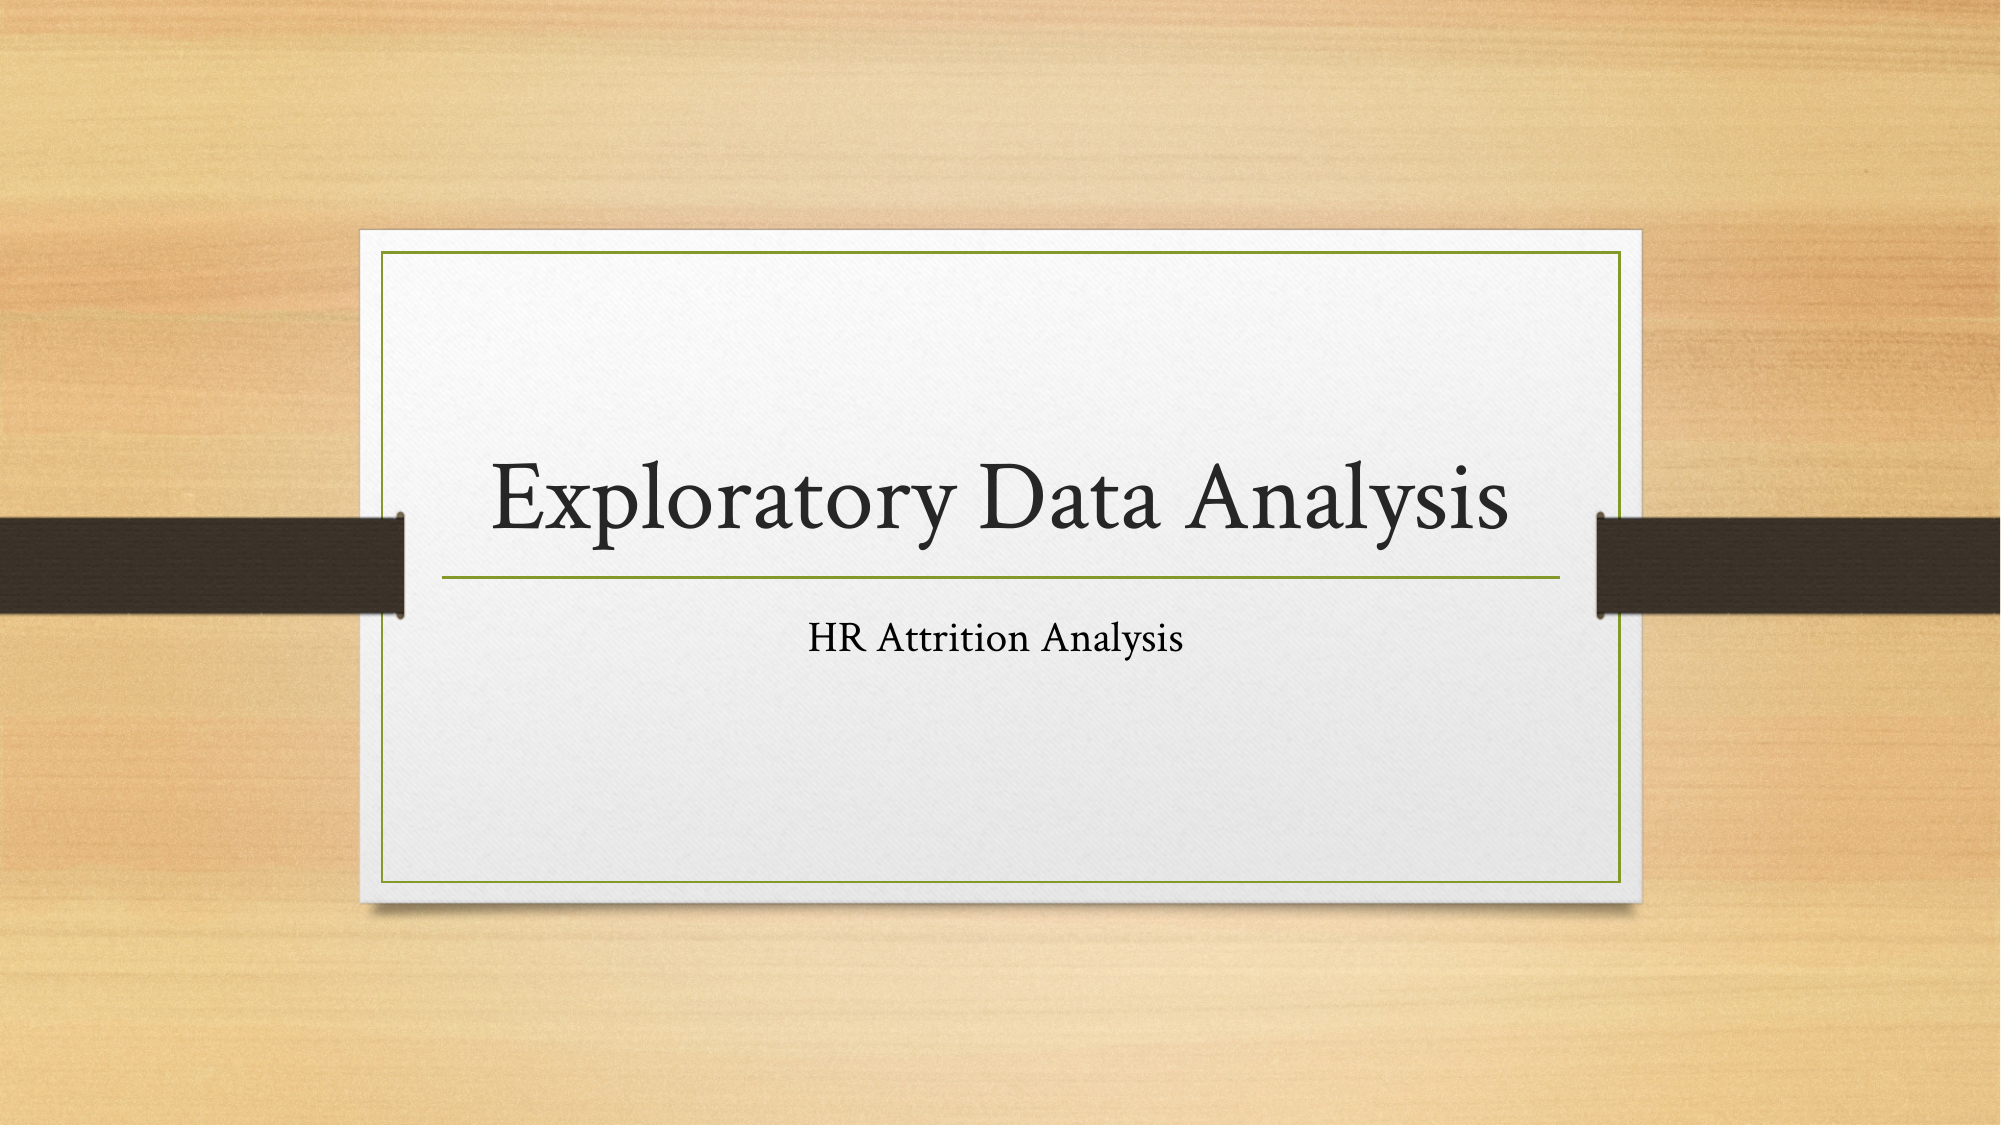

# Exploratory Data Analysis
HR Attrition Analysis